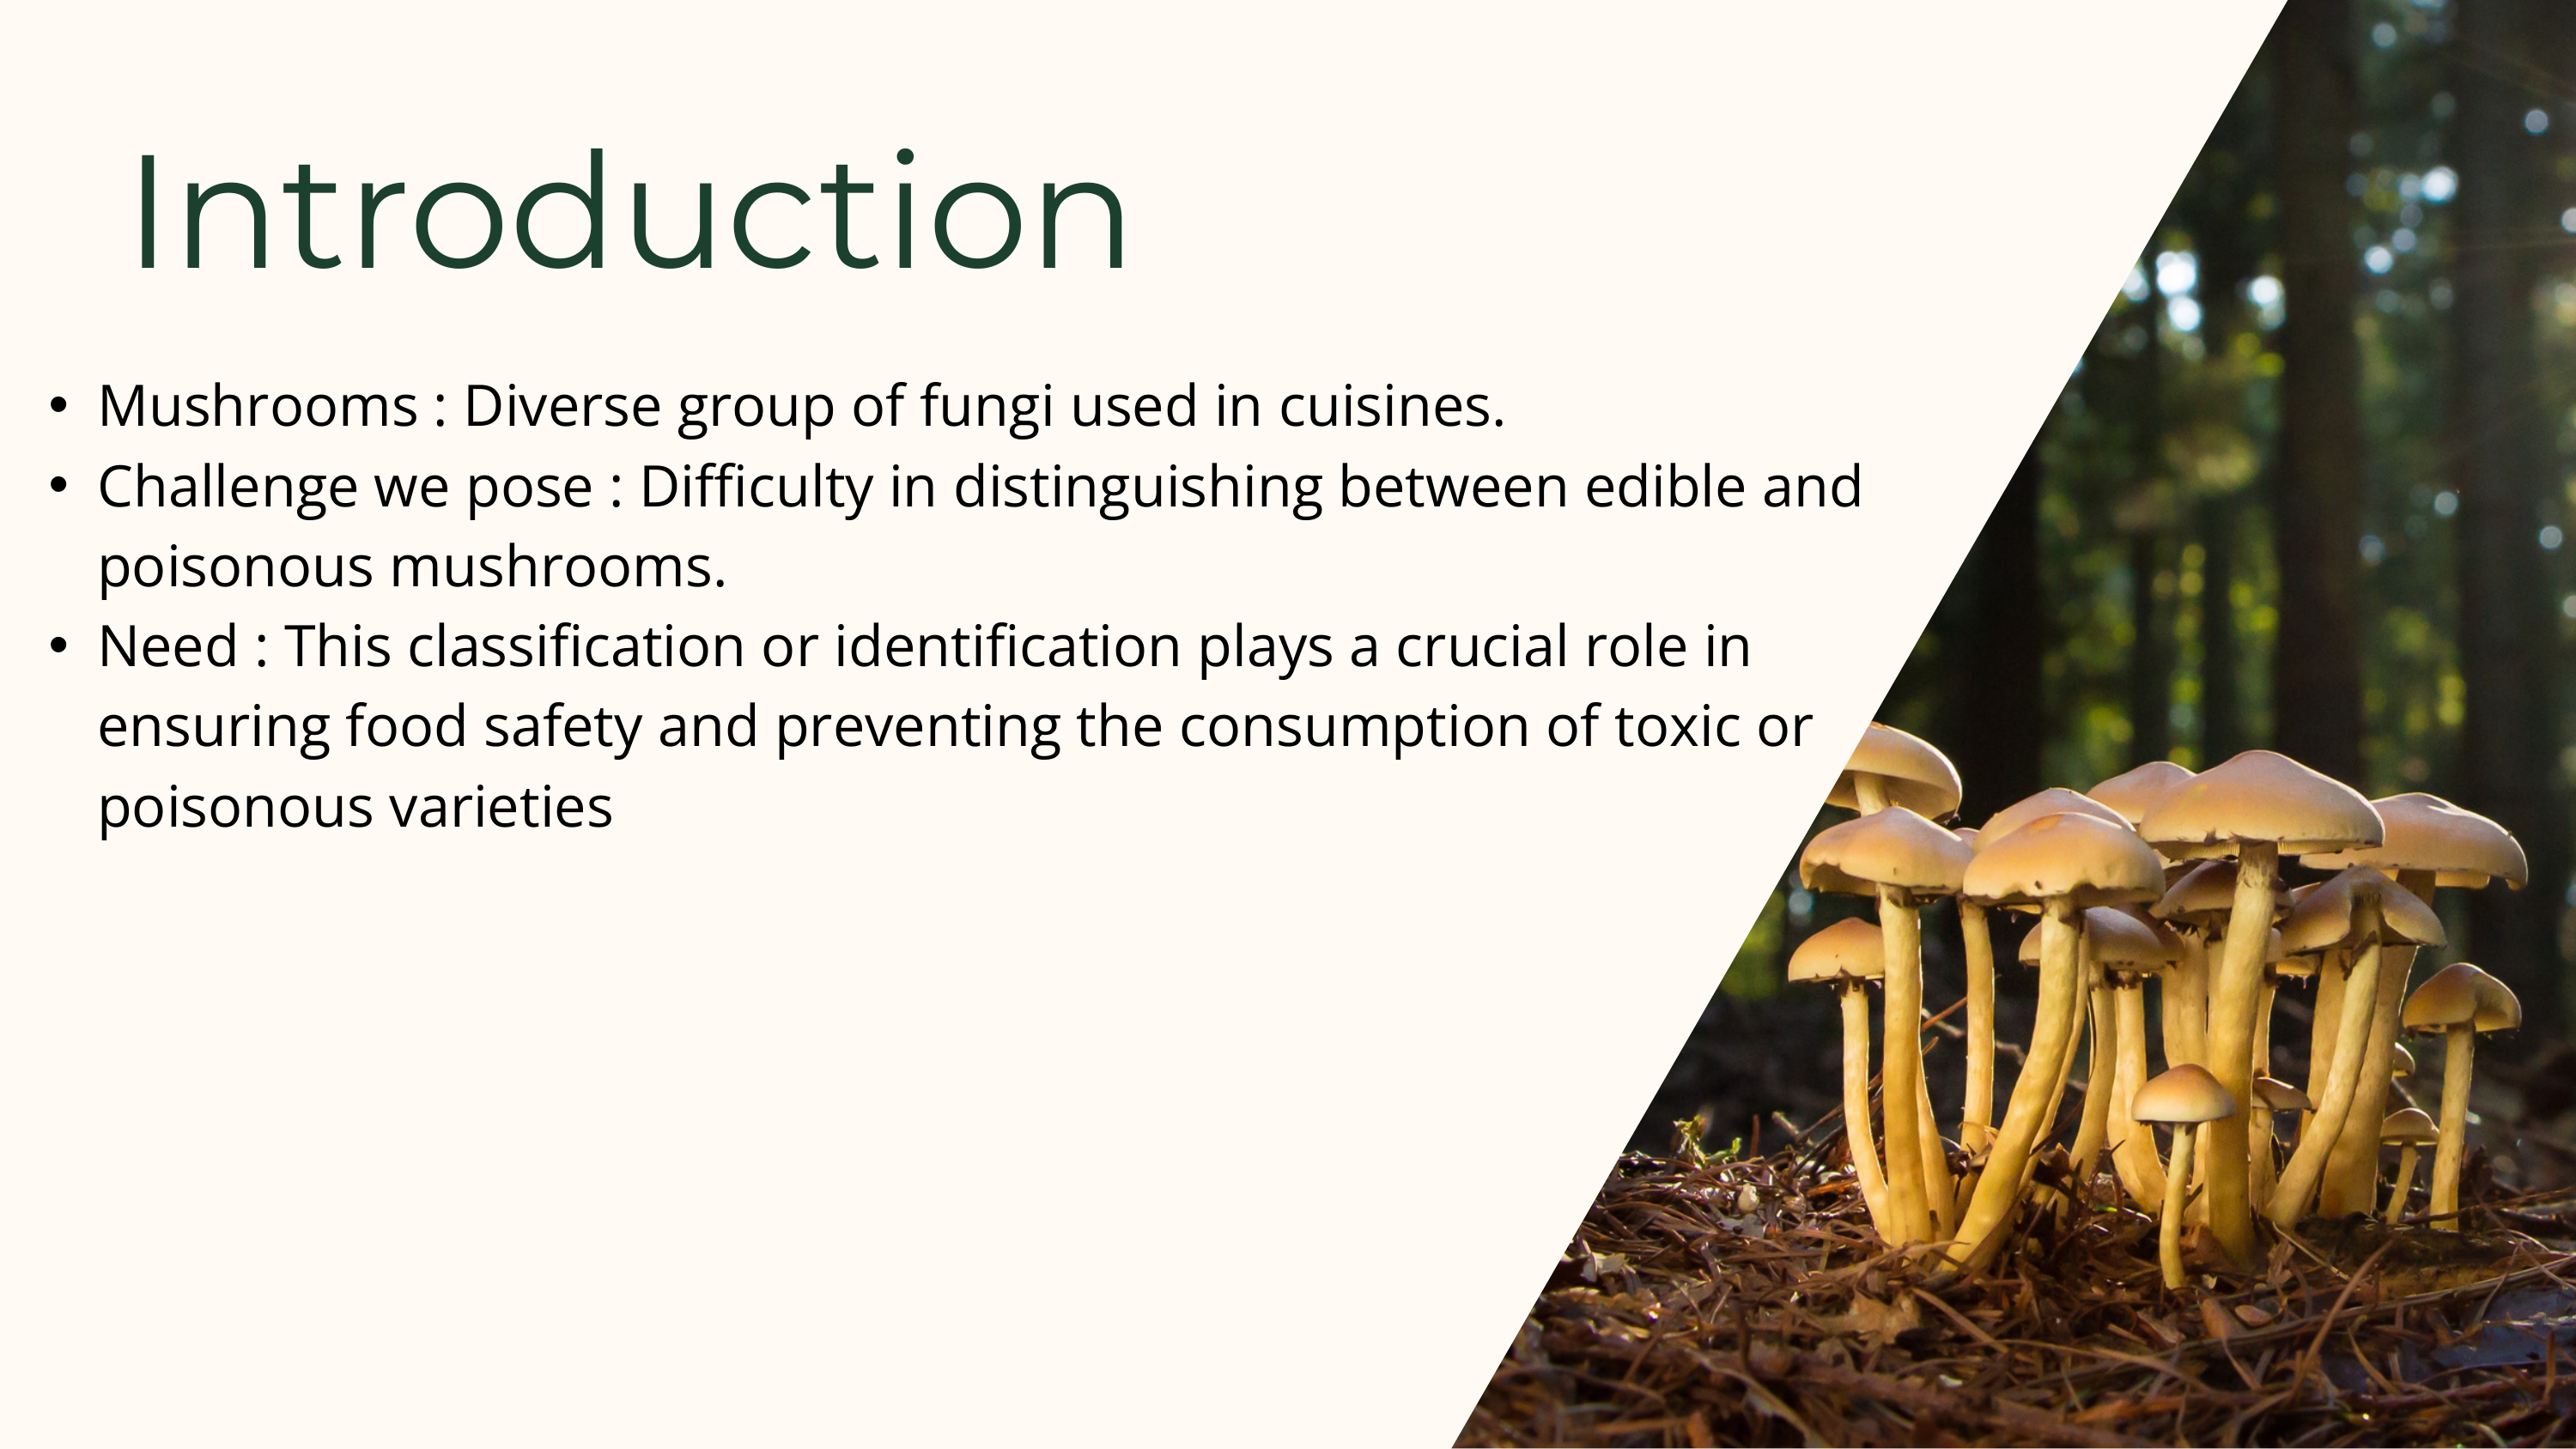

Introduction
Mushrooms : Diverse group of fungi used in cuisines.
Challenge we pose : Difficulty in distinguishing between edible and poisonous mushrooms.
Need : This classification or identification plays a crucial role in ensuring food safety and preventing the consumption of toxic or poisonous varieties